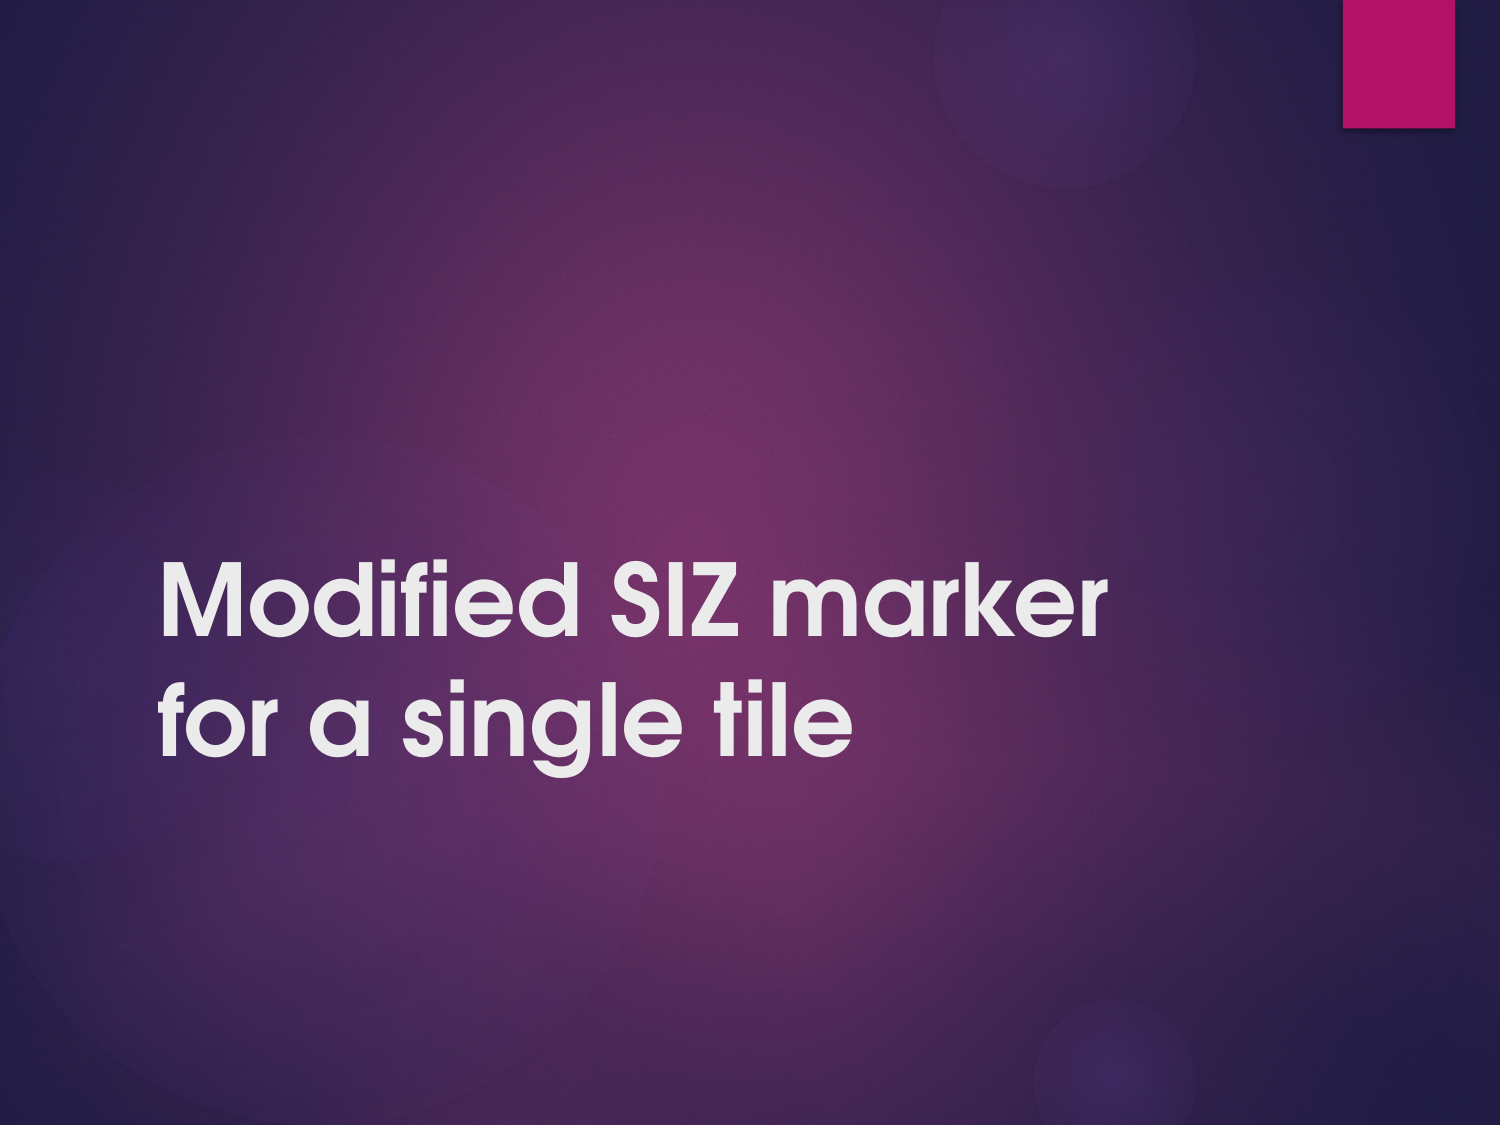

# Modified SIZ marker for a single tile